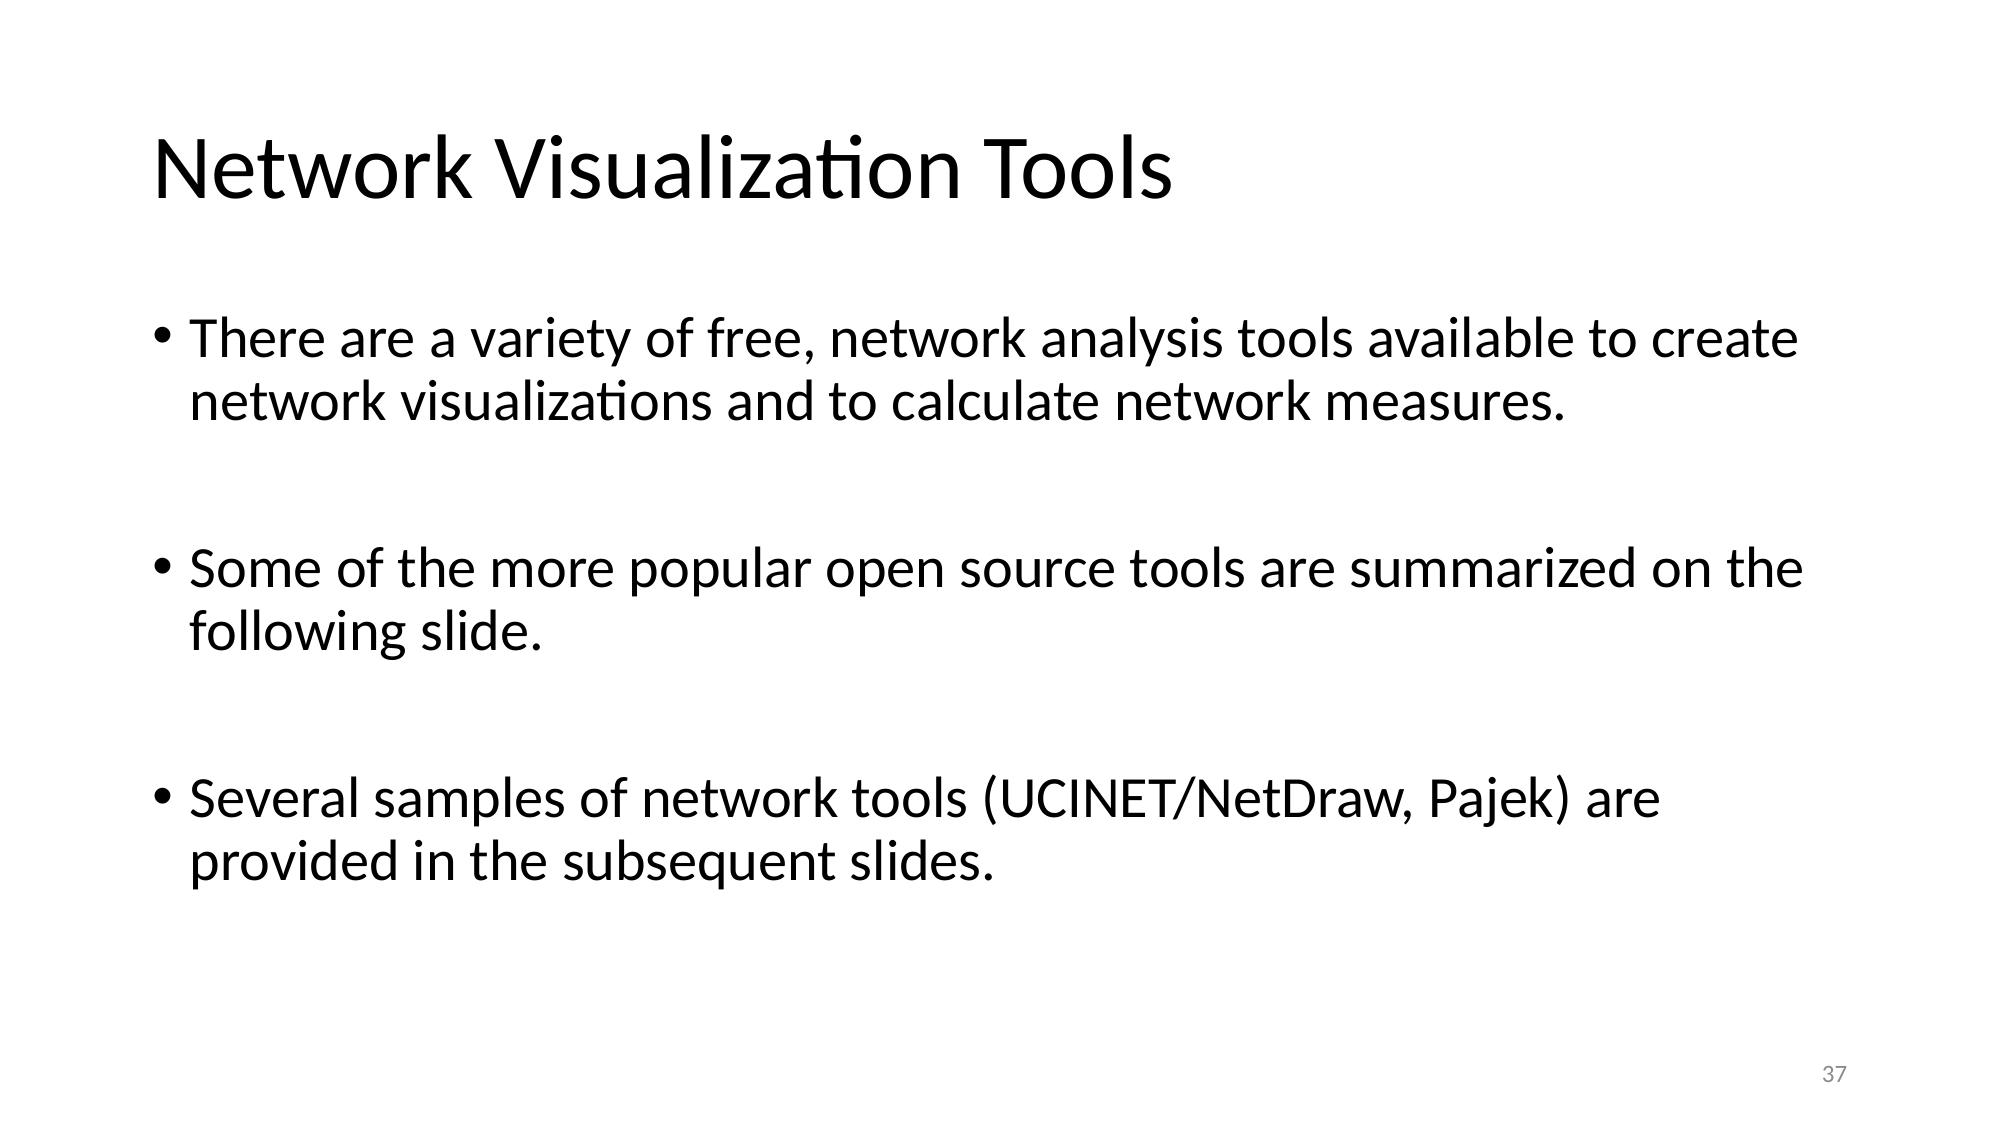

# Network Visualization Tools
There are a variety of free, network analysis tools available to create network visualizations and to calculate network measures.

Some of the more popular open source tools are summarized on the following slide.

Several samples of network tools (UCINET/NetDraw, Pajek) are provided in the subsequent slides.
37